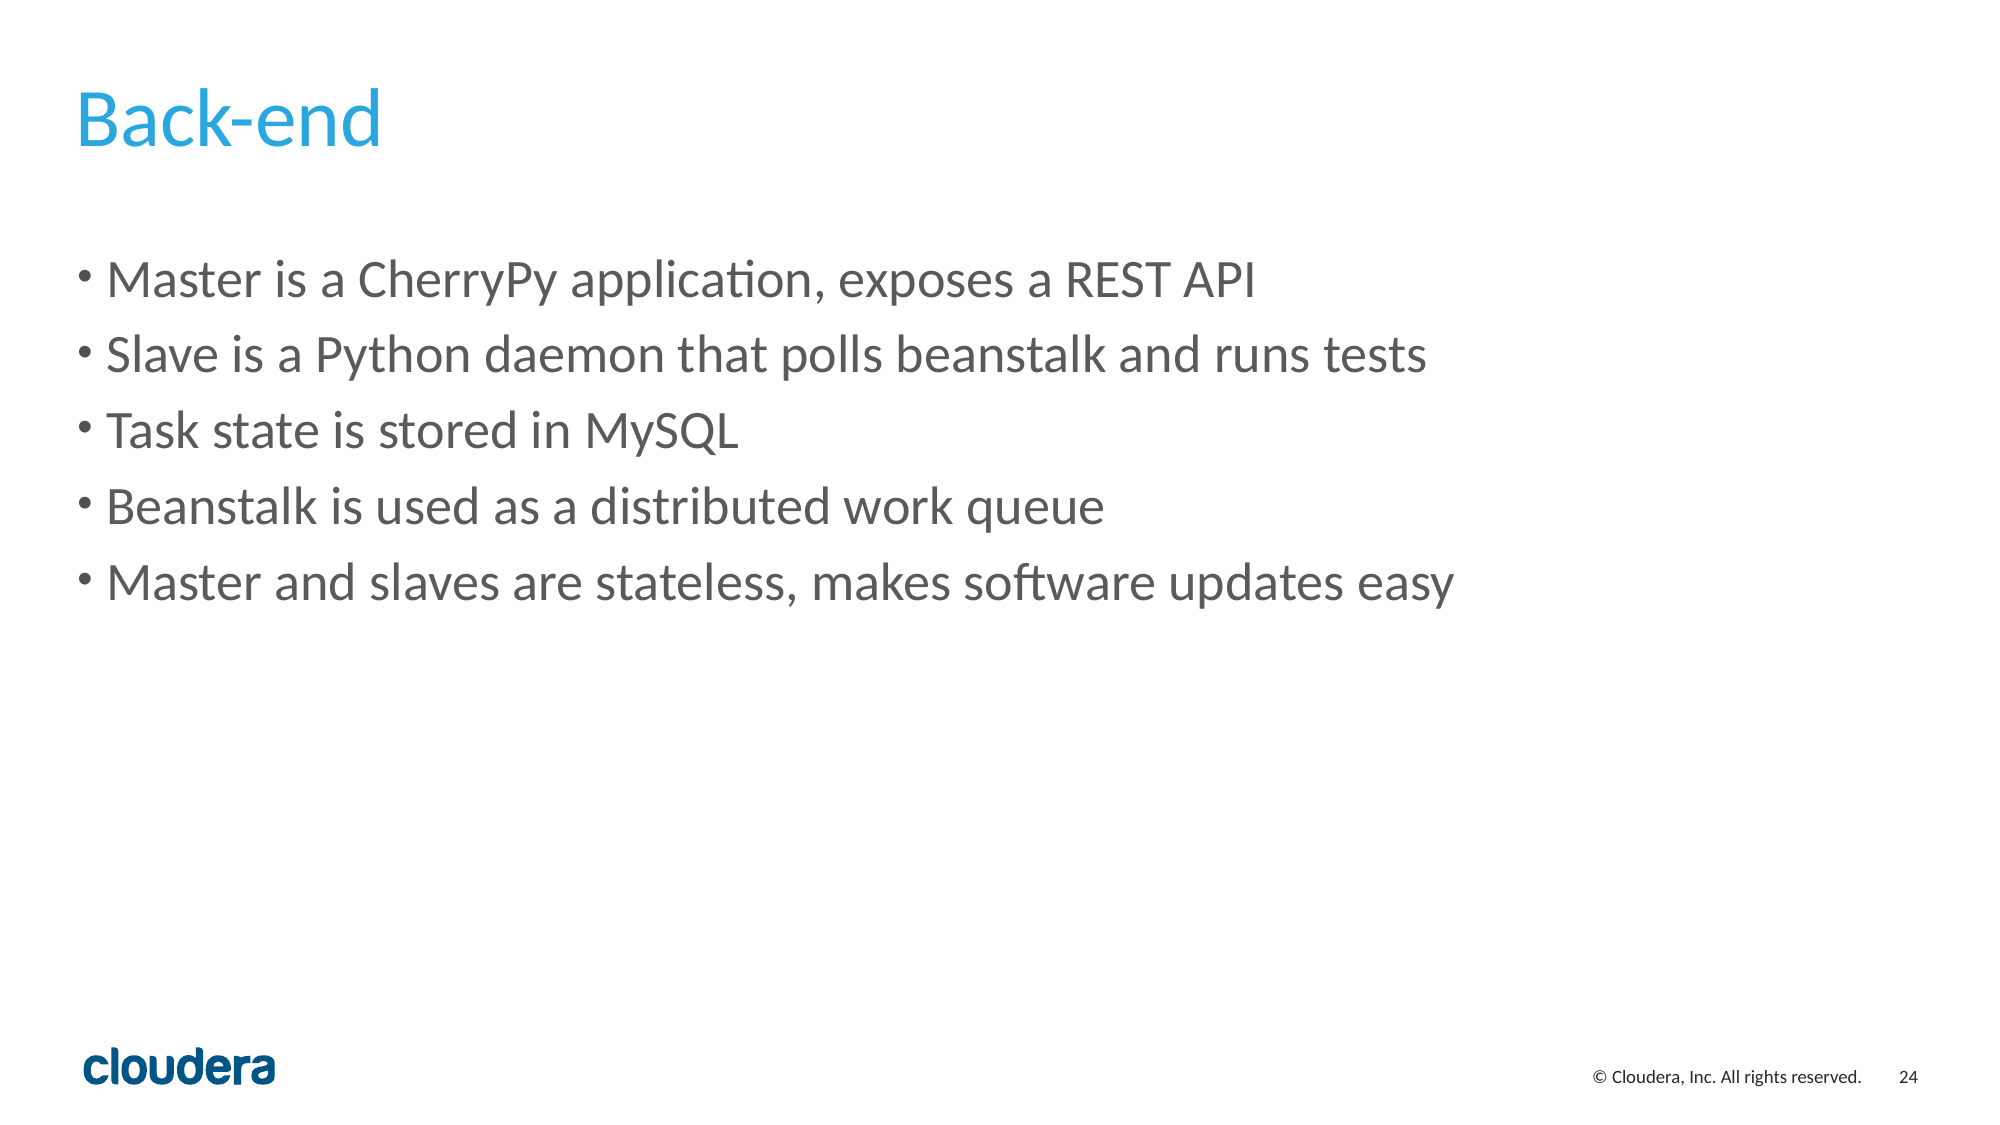

# Back-end
Master is a CherryPy application, exposes a REST API
Slave is a Python daemon that polls beanstalk and runs tests
Task state is stored in MySQL
Beanstalk is used as a distributed work queue
Master and slaves are stateless, makes software updates easy